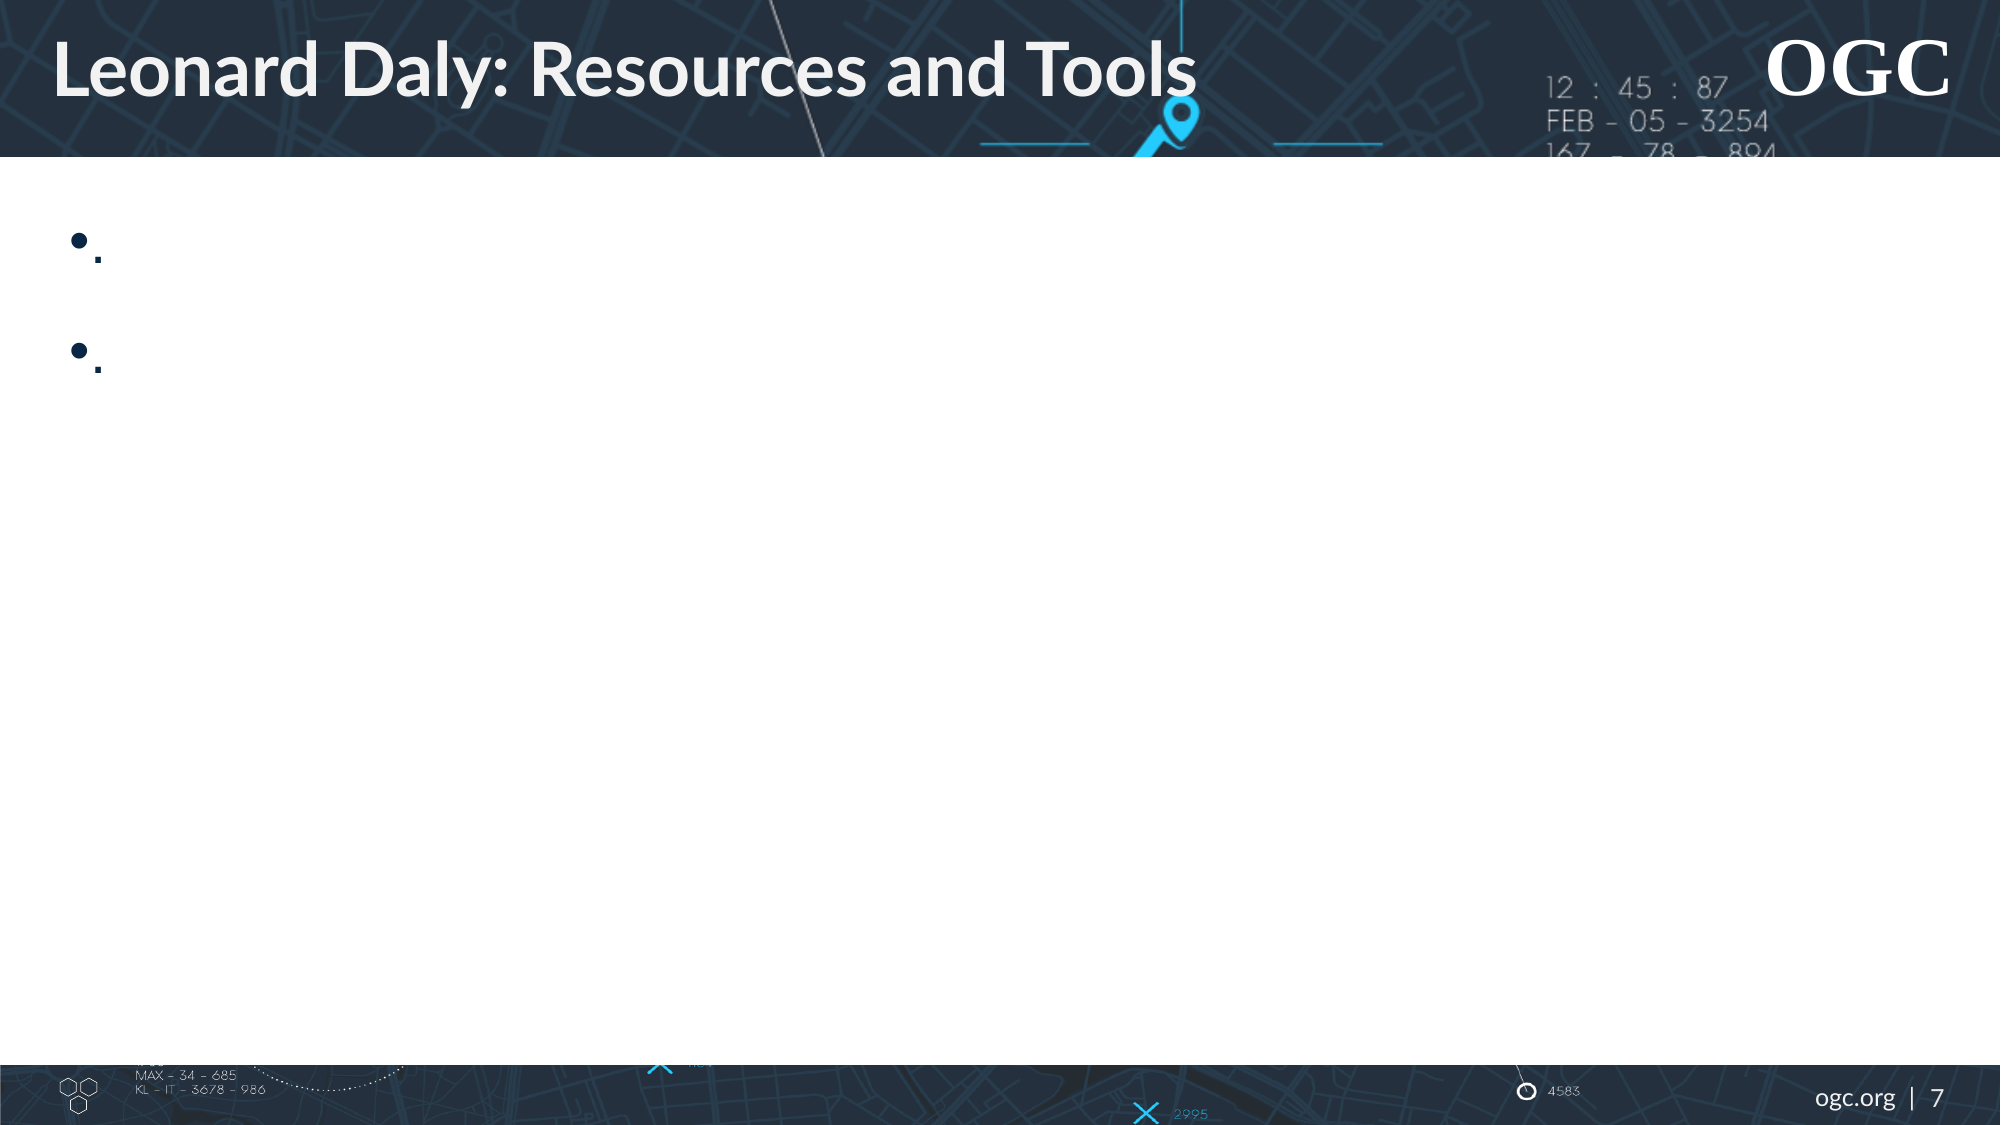

# Leonard Daly: Resources and Tools
.
.
7